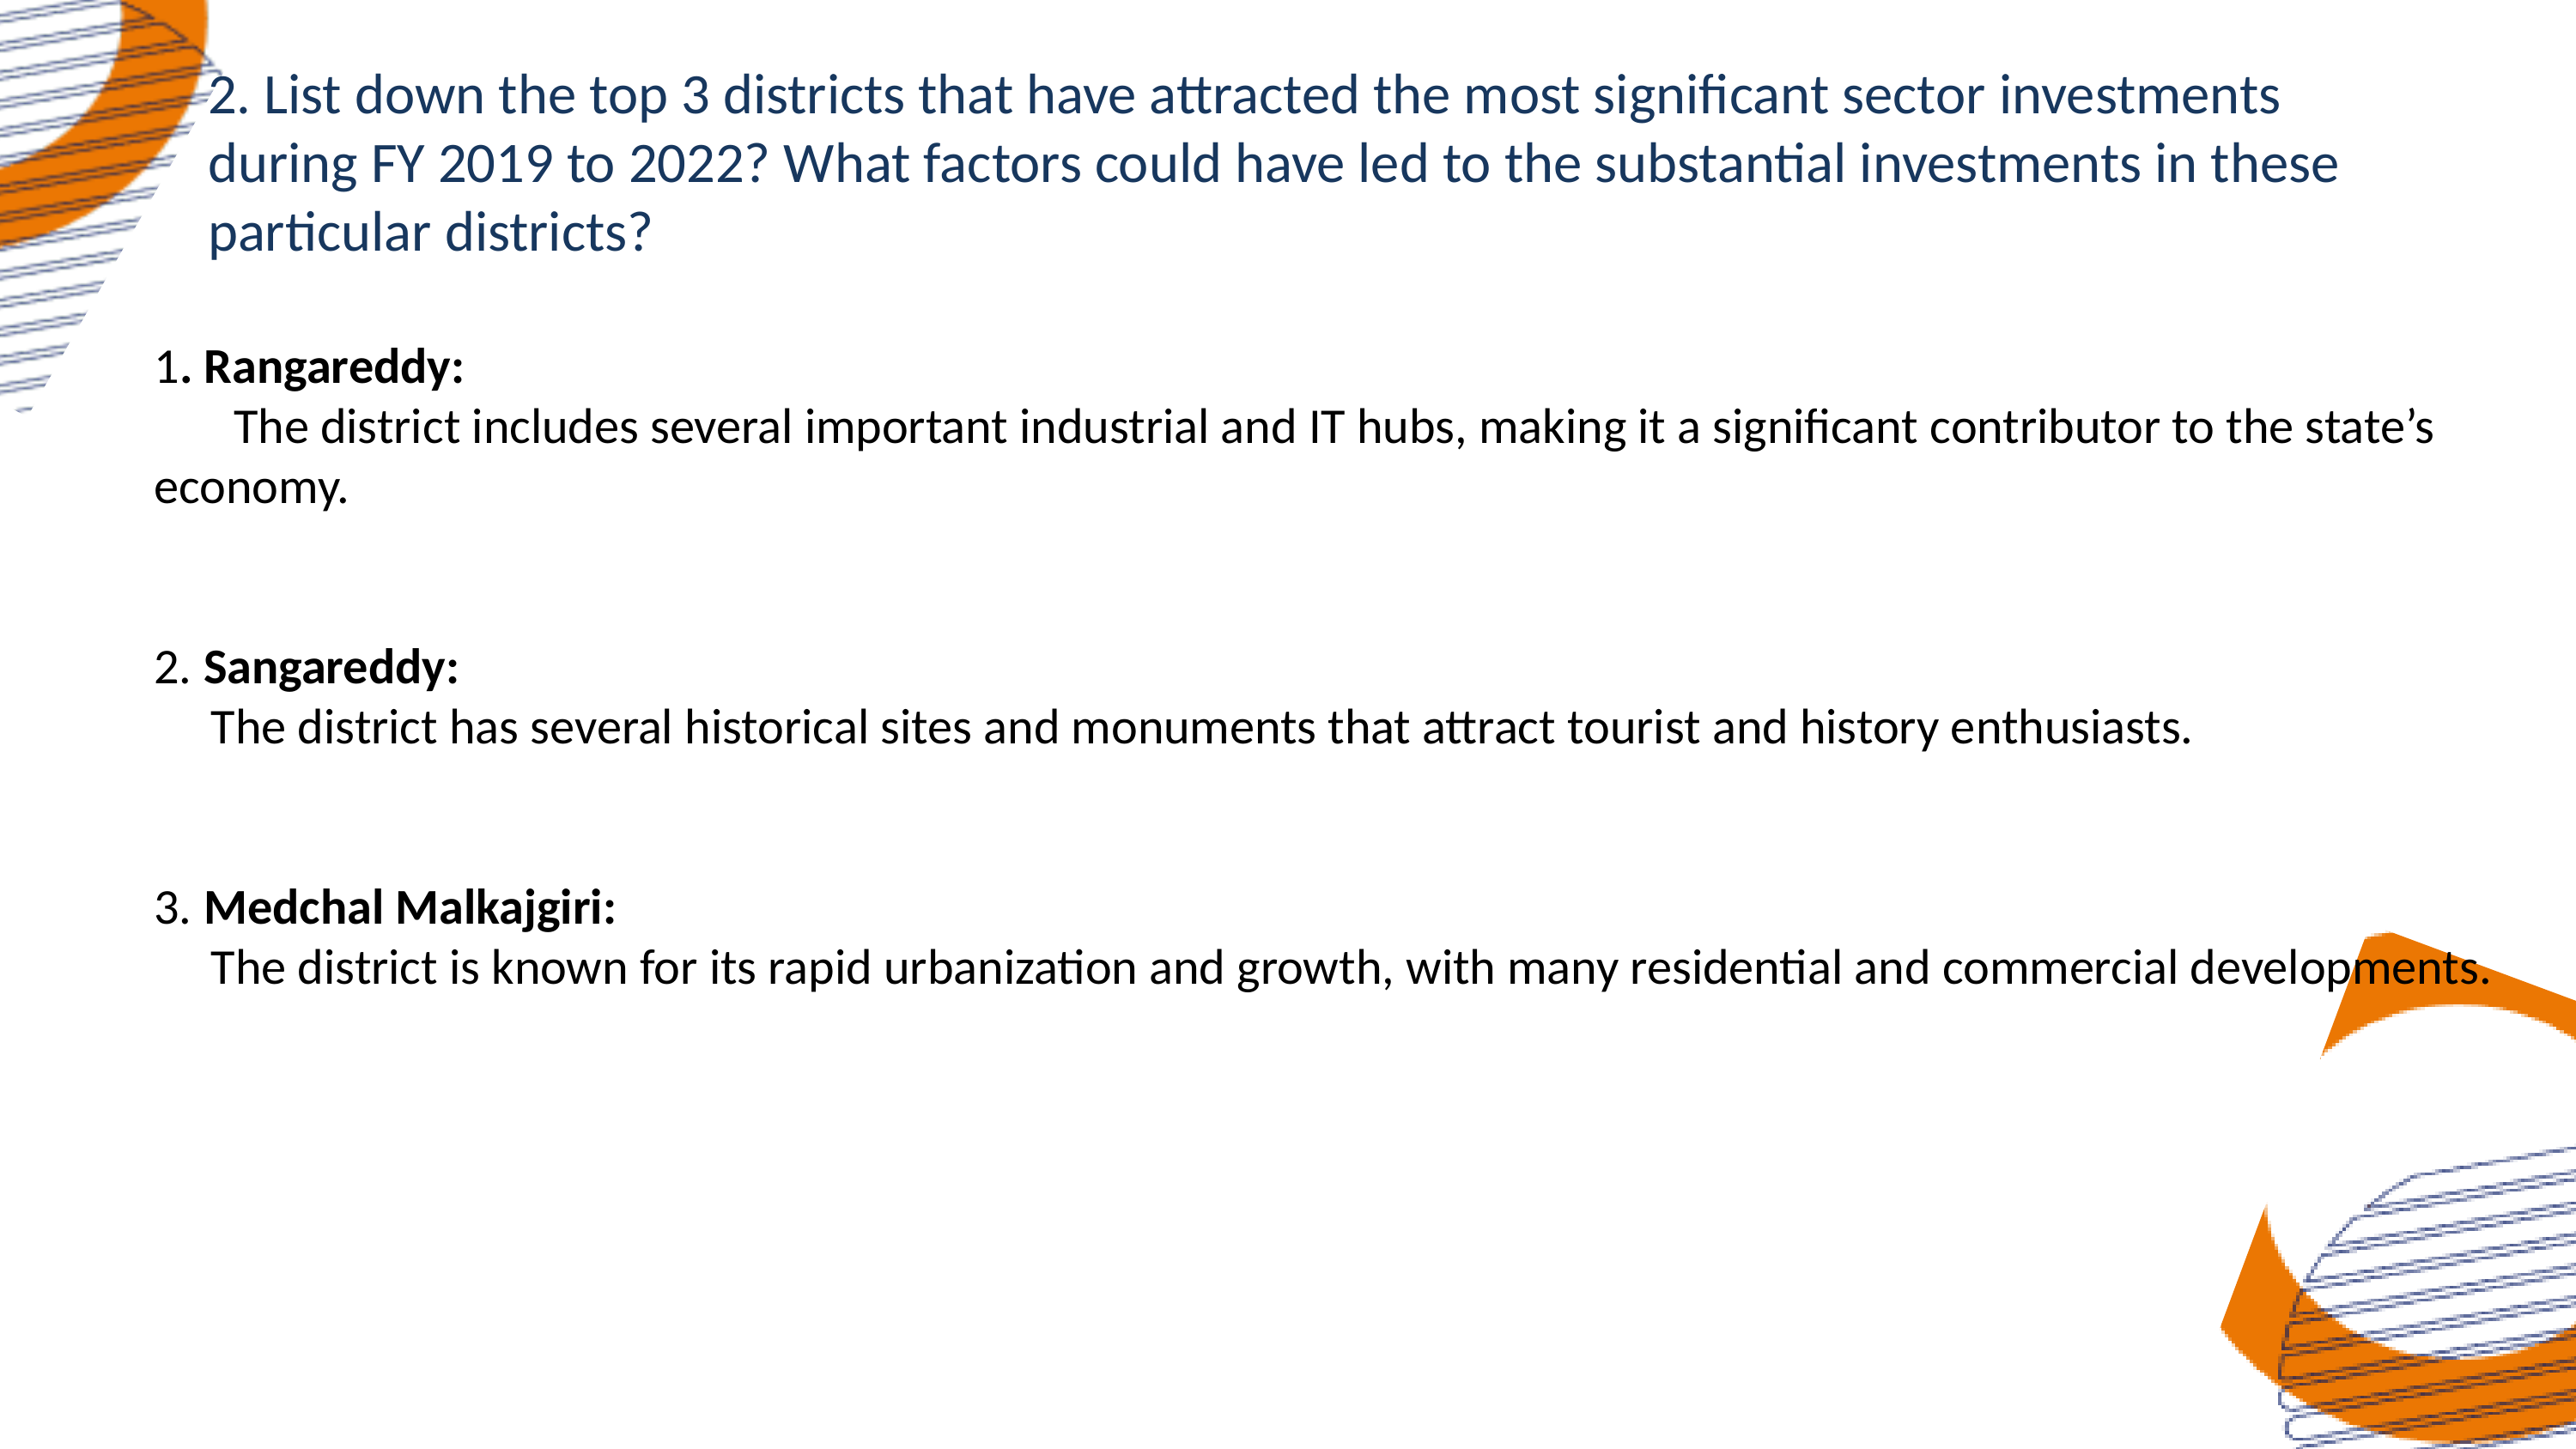

2. List down the top 3 districts that have attracted the most significant sector investments during FY 2019 to 2022? What factors could have led to the substantial investments in these particular districts?

1. Rangareddy:
       The district includes several important industrial and IT hubs, making it a significant contributor to the state’s economy.

2. Sangareddy:
     The district has several historical sites and monuments that attract tourist and history enthusiasts.

3. Medchal Malkajgiri:
     The district is known for its rapid urbanization and growth, with many residential and commercial developments.